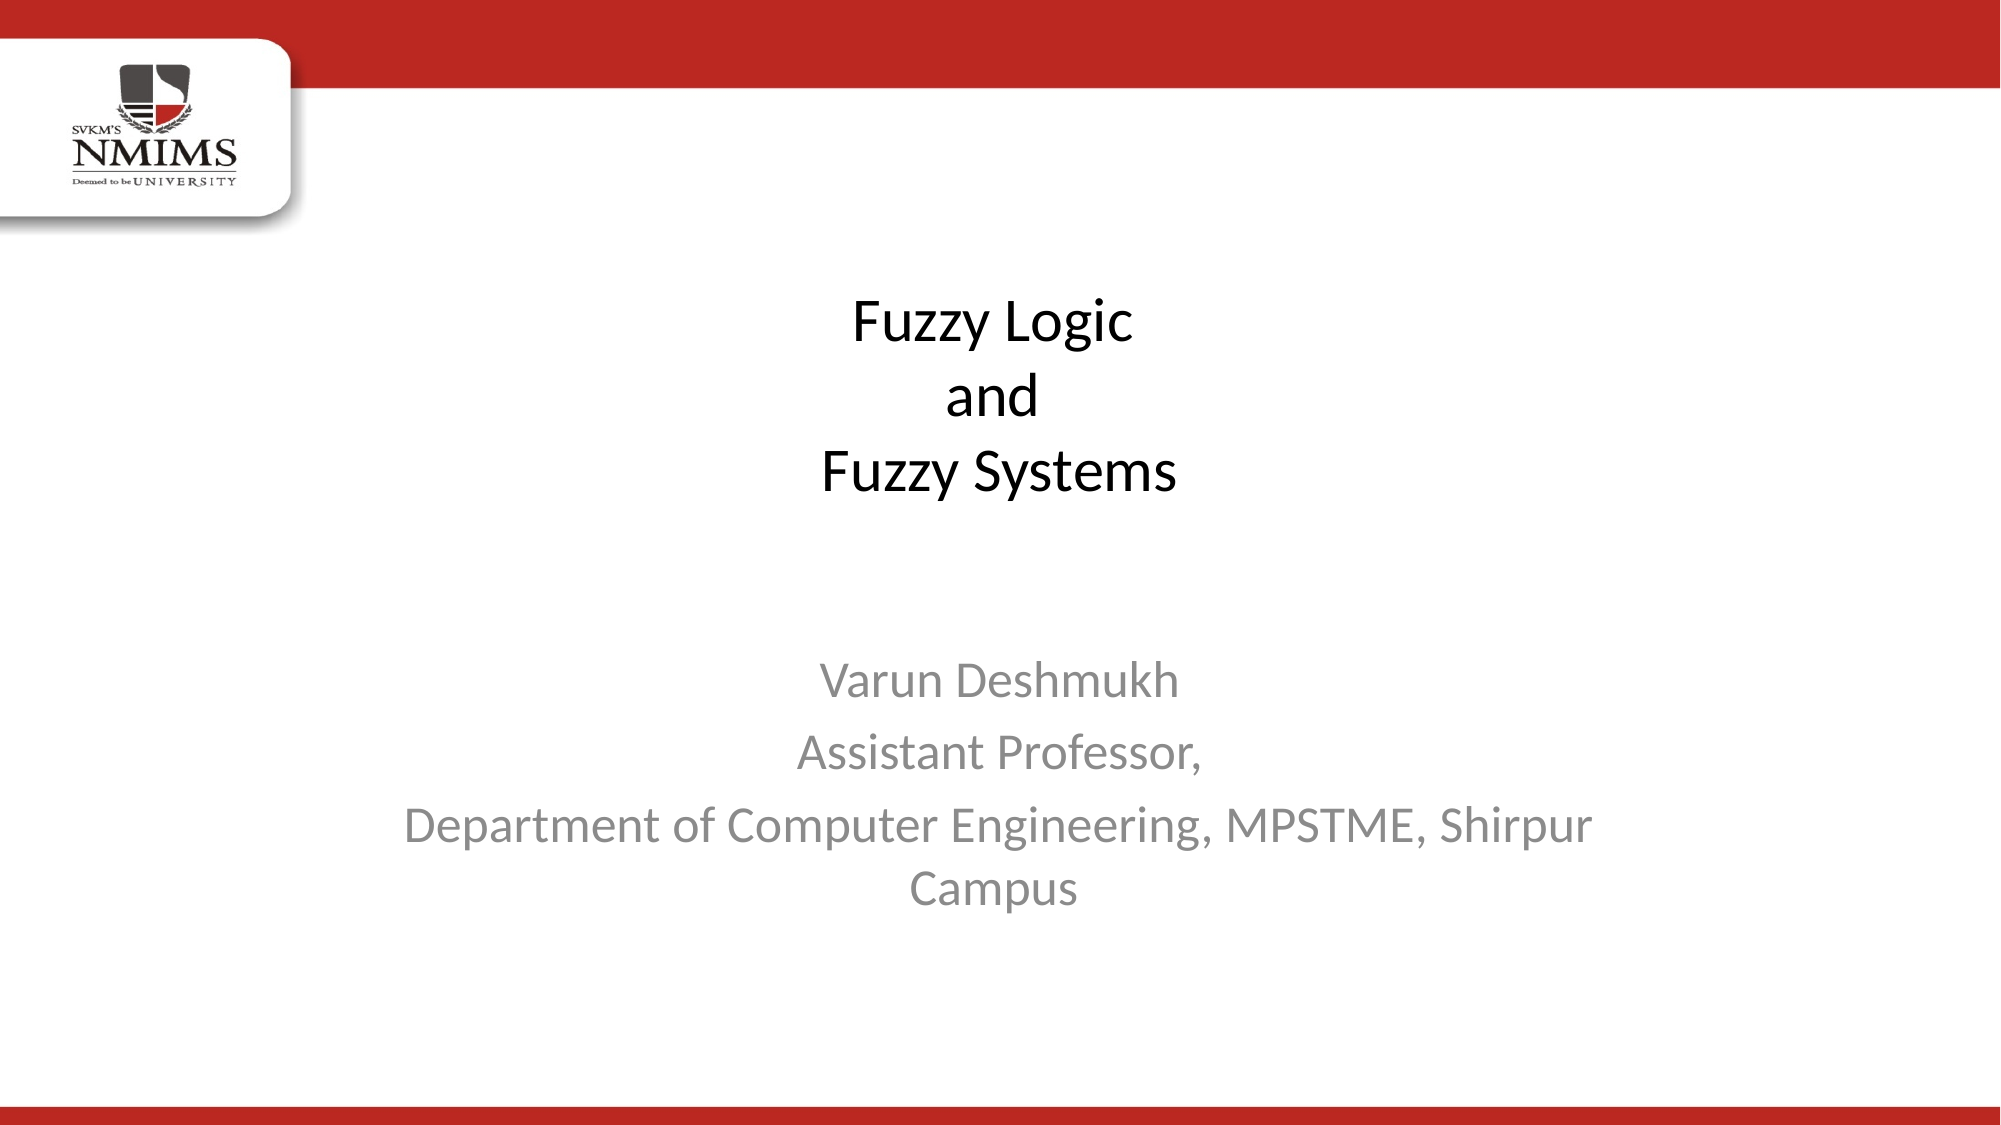

# Fuzzy Logic and Fuzzy Systems
Varun Deshmukh
Assistant Professor,
Department of Computer Engineering, MPSTME, Shirpur Campus